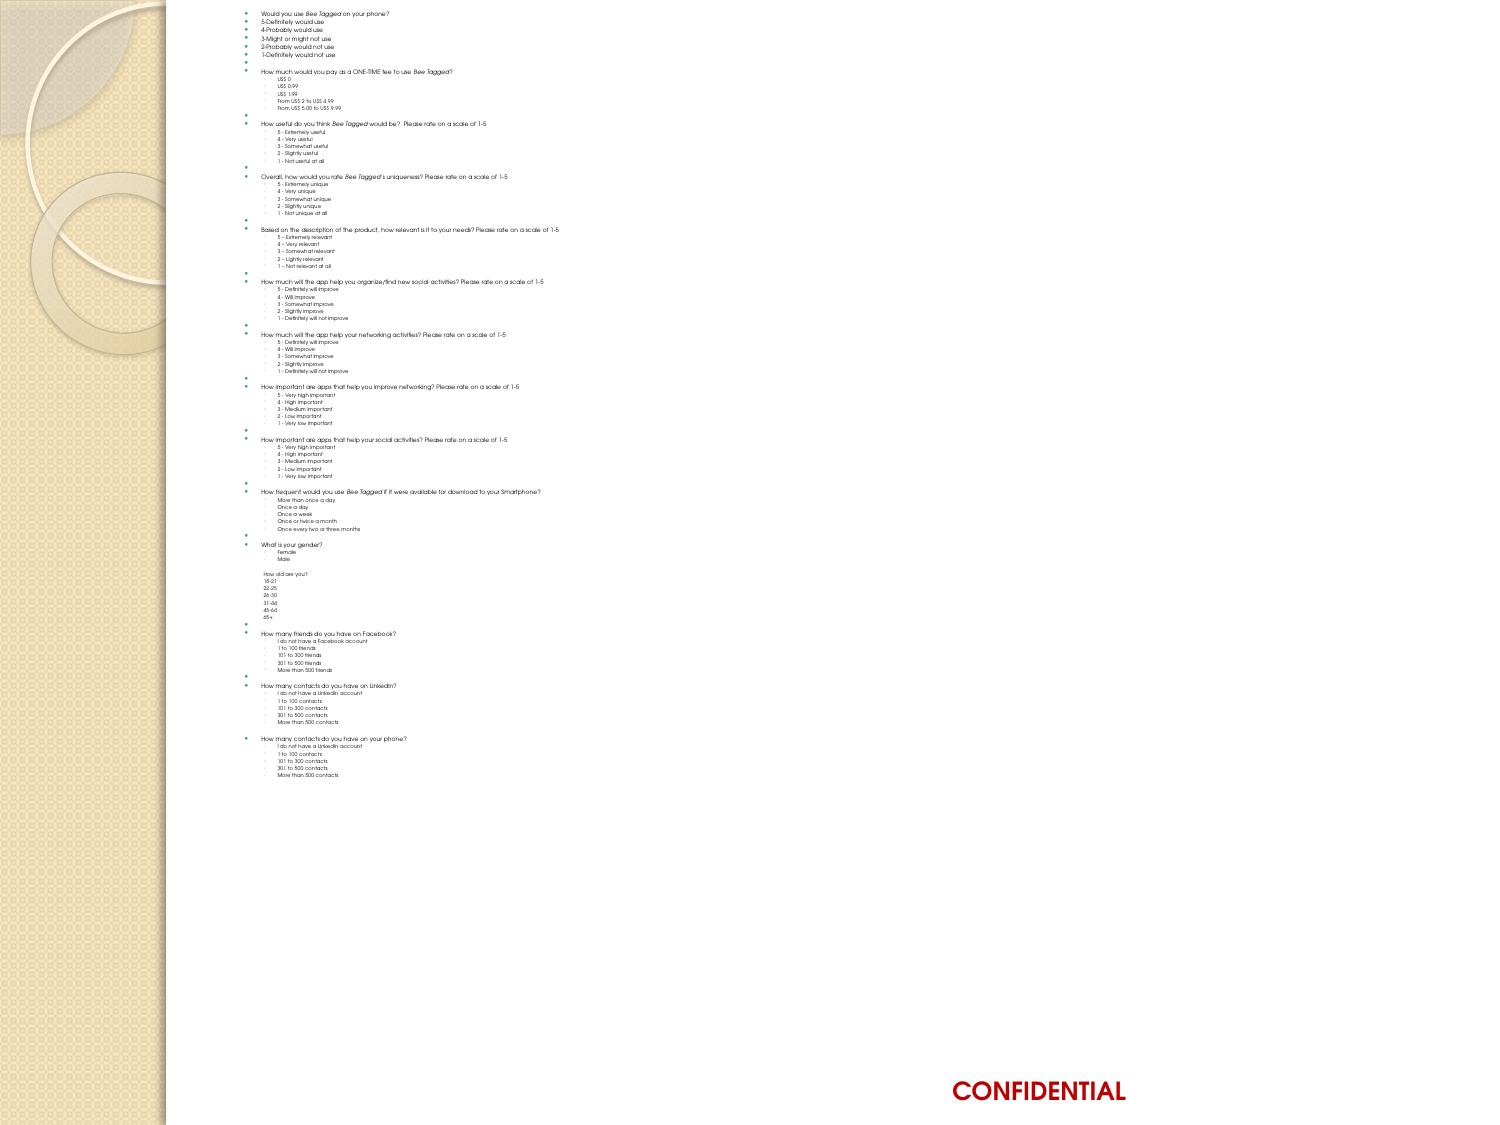

Would you use Bee Tagged on your phone?
5-Definitely would use
4-Probably would use
3-Might or might not use
2-Probably would not use
1-Definitely would not use

How much would you pay as a ONE-TIME fee to use Bee Tagged?
US$ 0
US$ 0.99
US$ 1.99
From US$ 2 to US$ 4.99
From US$ 5.00 to US$ 9.99

How useful do you think Bee Tagged would be?  Please rate on a scale of 1-5
5 - Extremely useful
4 - Very useful
3 - Somewhat useful
2 - Slightly useful
1 - Not useful at all

Overall, how would you rate Bee Tagged’s uniqueness? Please rate on a scale of 1-5
5 - Extremely unique
4 - Very unique
3 - Somewhat unique
2 - Slightly unique
1 - Not unique at all

Based on the description of the product, how relevant is it to your needs? Please rate on a scale of 1-5
5 – Extremely relevant
4 – Very relevant
3 – Somewhat relevant
2 – Lightly relevant
1 – Not relevant at all

How much will the app help you organize/find new social activities? Please rate on a scale of 1-5
5 - Definitely will improve
4 - Will improve
3 - Somewhat improve
2 - Slightly improve
1 - Definitely will not improve

How much will the app help your networking activities? Please rate on a scale of 1-5
5 - Definitely will improve
4 - Will improve
3 - Somewhat improve
2 - Slightly improve
1 - Definitely will not improve

How important are apps that help you improve networking? Please rate on a scale of 1-5
5 - Very high important
4 - High important
3 - Medium important
2 - Low important
1 - Very low important

How important are apps that help your social activities? Please rate on a scale of 1-5
5 - Very high important
4 - High important
3 - Medium important
2 - Low important
1 - Very low important

How frequent would you use Bee Tagged if it were available for download to your Smartphone?
More than once a day
Once a day
Once a week
Once or twice a month
Once every two or three months

What is your gender?
Female
Male

How old are you?
18-21
22-25
26-30
31-44
45-64
65+

How many friends do you have on Facebook?
I do not have a Facebook account
1 to 100 friends
101 to 300 friends
301 to 500 friends
More than 500 friends

How many contacts do you have on LinkedIn?
I do not have a LinkedIn account
1 to 100 contacts
101 to 300 contacts
301 to 500 contacts
More than 500 contacts

How many contacts do you have on your phone?
I do not have a LinkedIn account
1 to 100 contacts
101 to 300 contacts
301 to 500 contacts
More than 500 contacts

CONFIDENTIAL